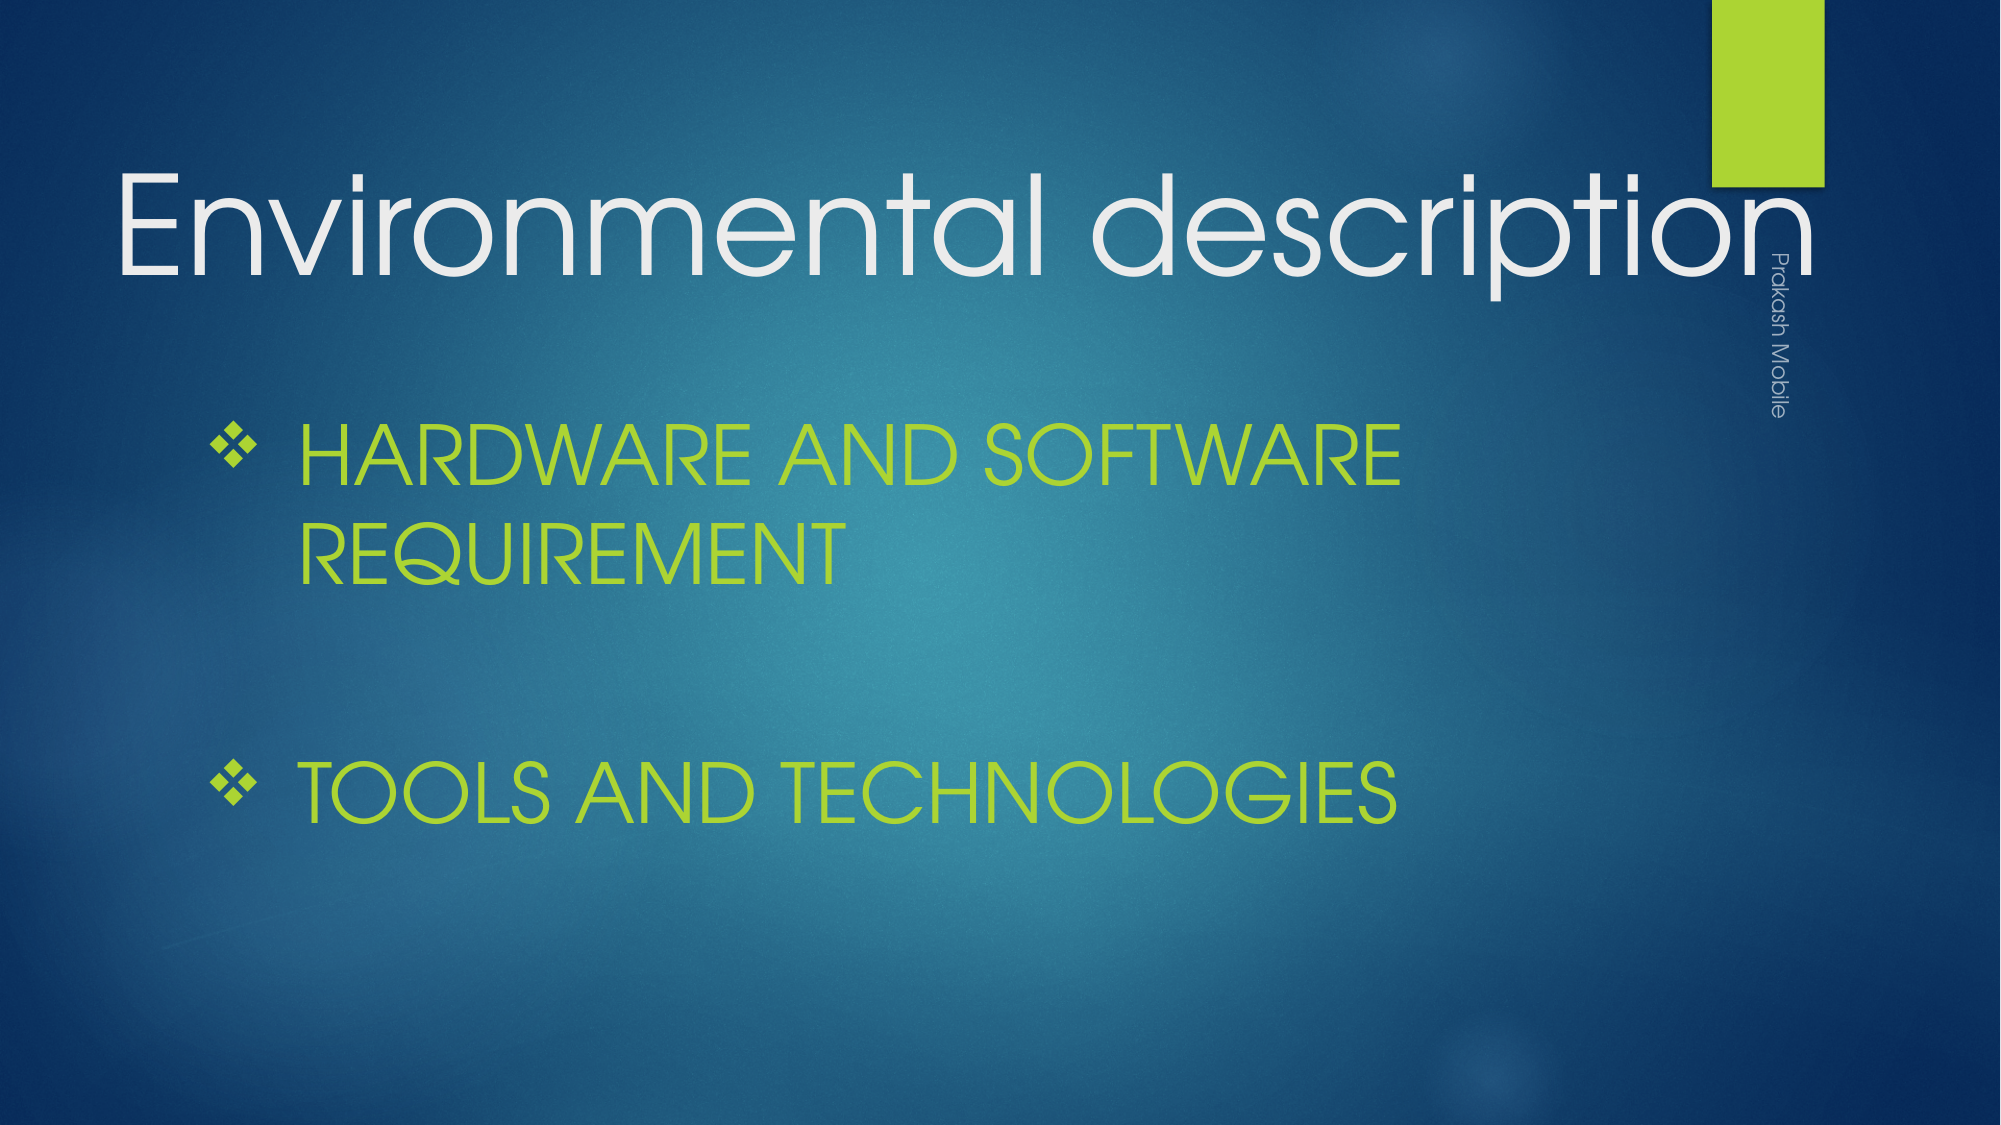

# Environmental description
Hardware and software requirement

Tools and technologies

Prakash Mobile